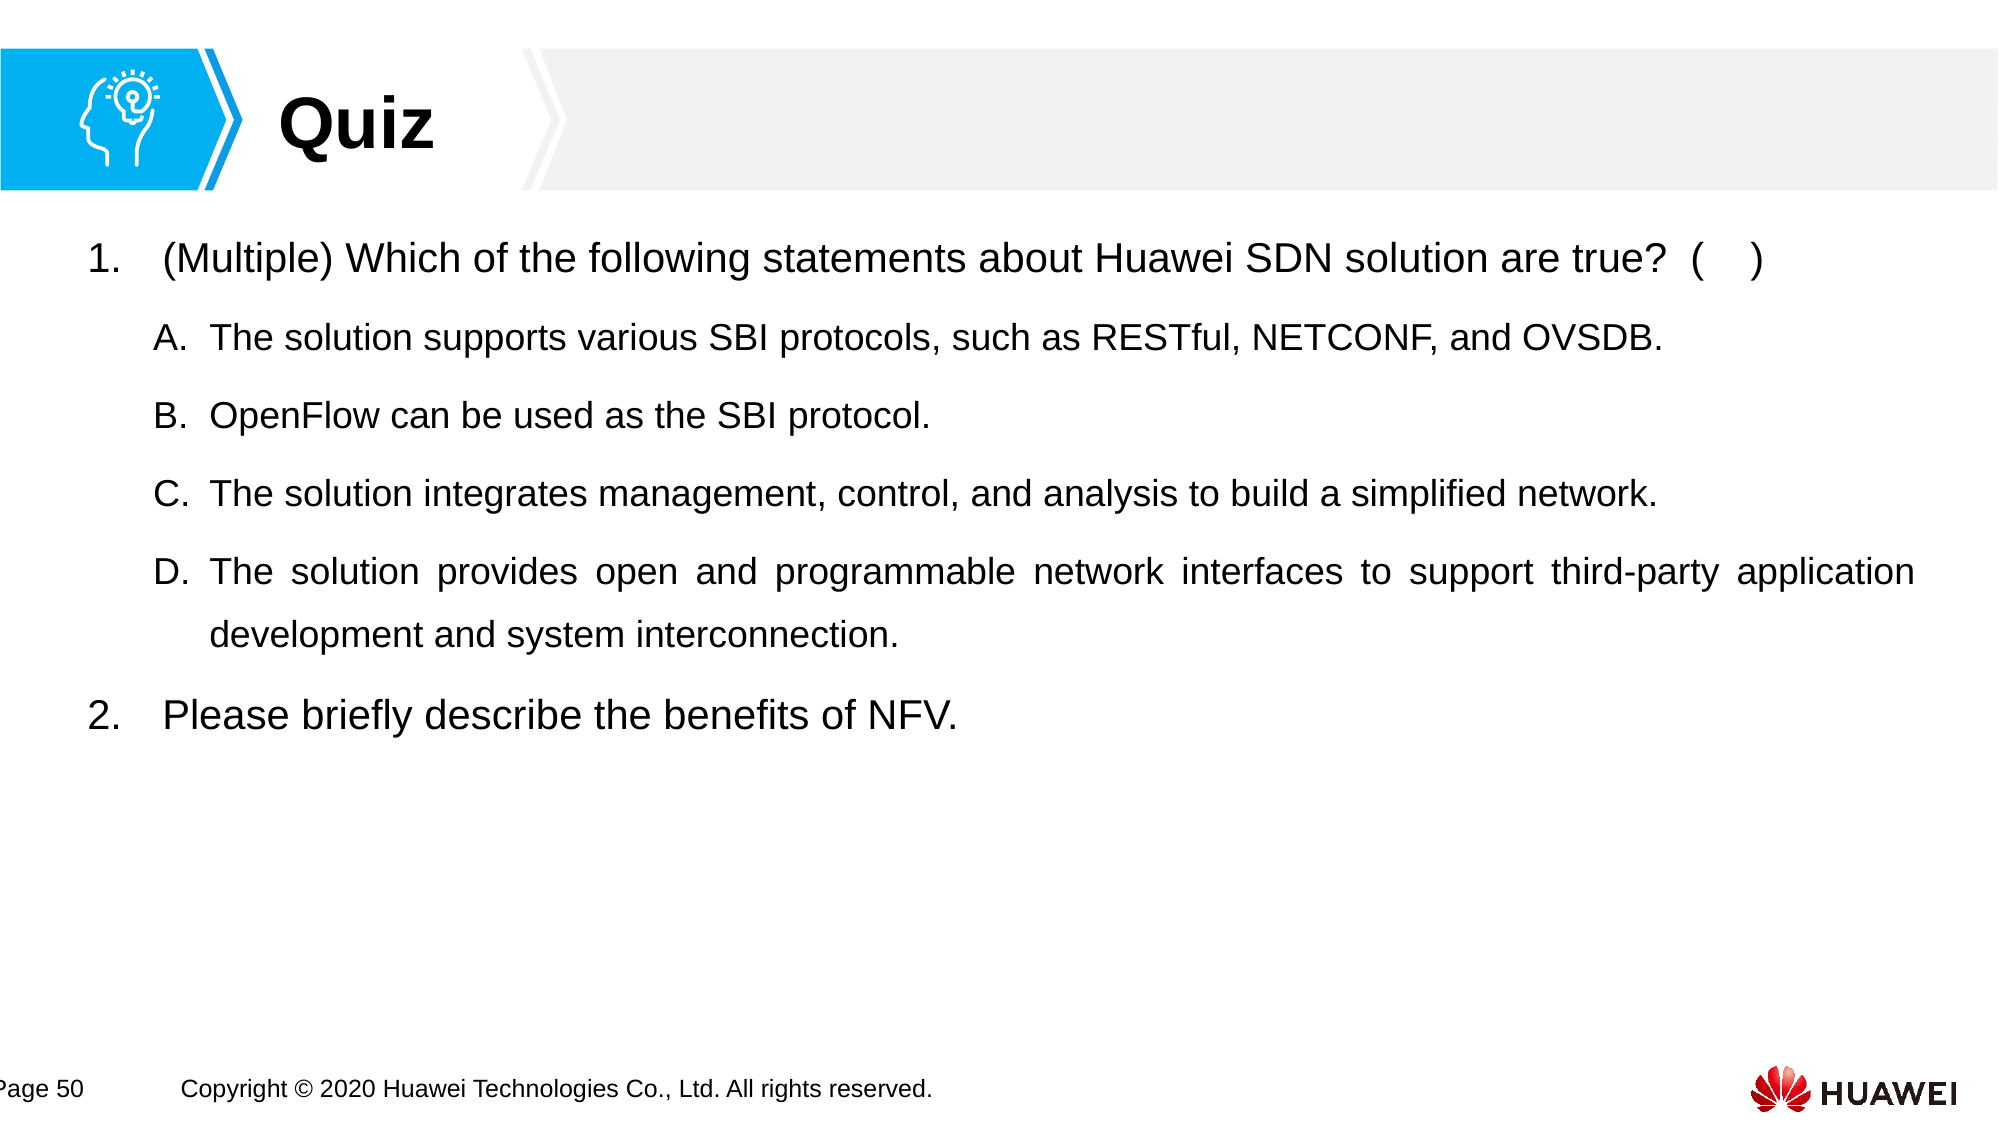

(Multiple) Which of the following statements about Huawei SDN solution are true?  (    )
The solution supports various SBI protocols, such as RESTful, NETCONF, and OVSDB.
OpenFlow can be used as the SBI protocol.
The solution integrates management, control, and analysis to build a simplified network.
The solution provides open and programmable network interfaces to support third-party application development and system interconnection.
Please briefly describe the benefits of NFV.